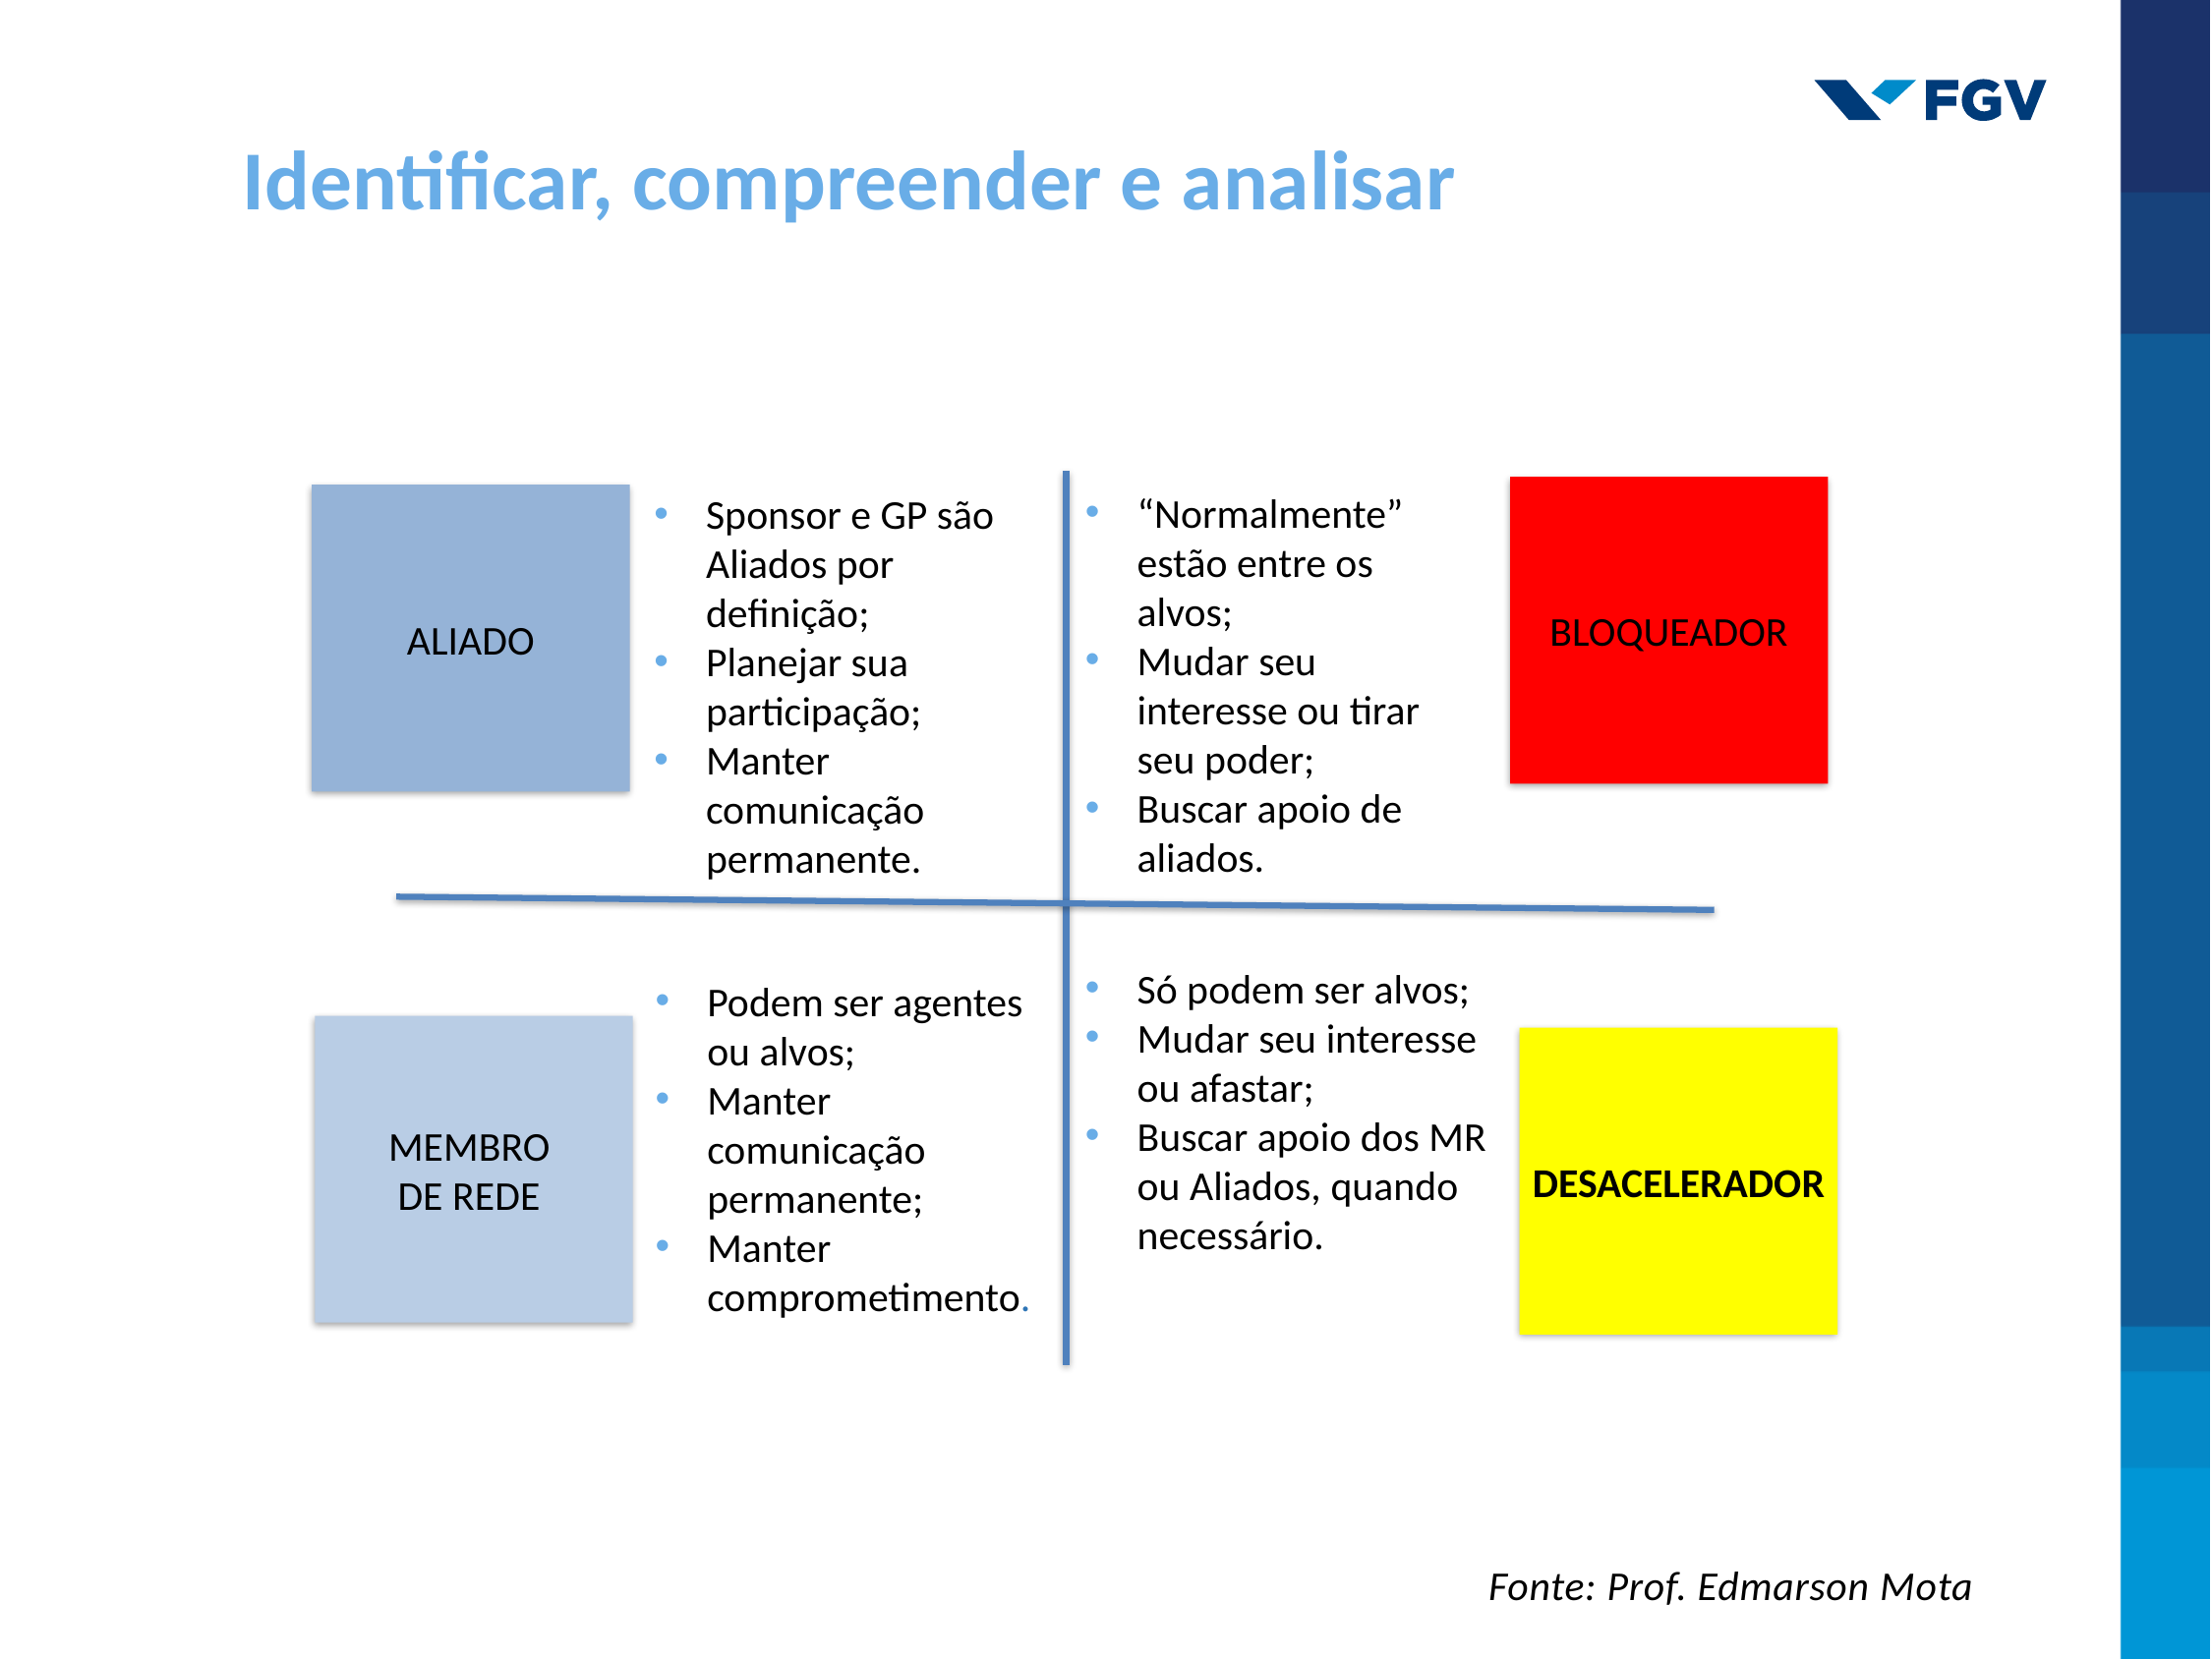

Identificar, compreender e analisar
BLOQUEADOR
“Normalmente” estão entre os alvos;
Mudar seu interesse ou tirar seu poder;
Buscar apoio de aliados.
Sponsor e GP são Aliados por definição;
Planejar sua participação;
Manter comunicação permanente.

ALIADO
Só podem ser alvos;
Mudar seu interesse ou afastar;
Buscar apoio dos MR ou Aliados, quando necessário.

Podem ser agentes ou alvos;
Manter comunicação permanente;
Manter comprometimento.

MEMBRO
DE REDE
DESACELERADOR
Fonte: Prof. Edmarson Mota